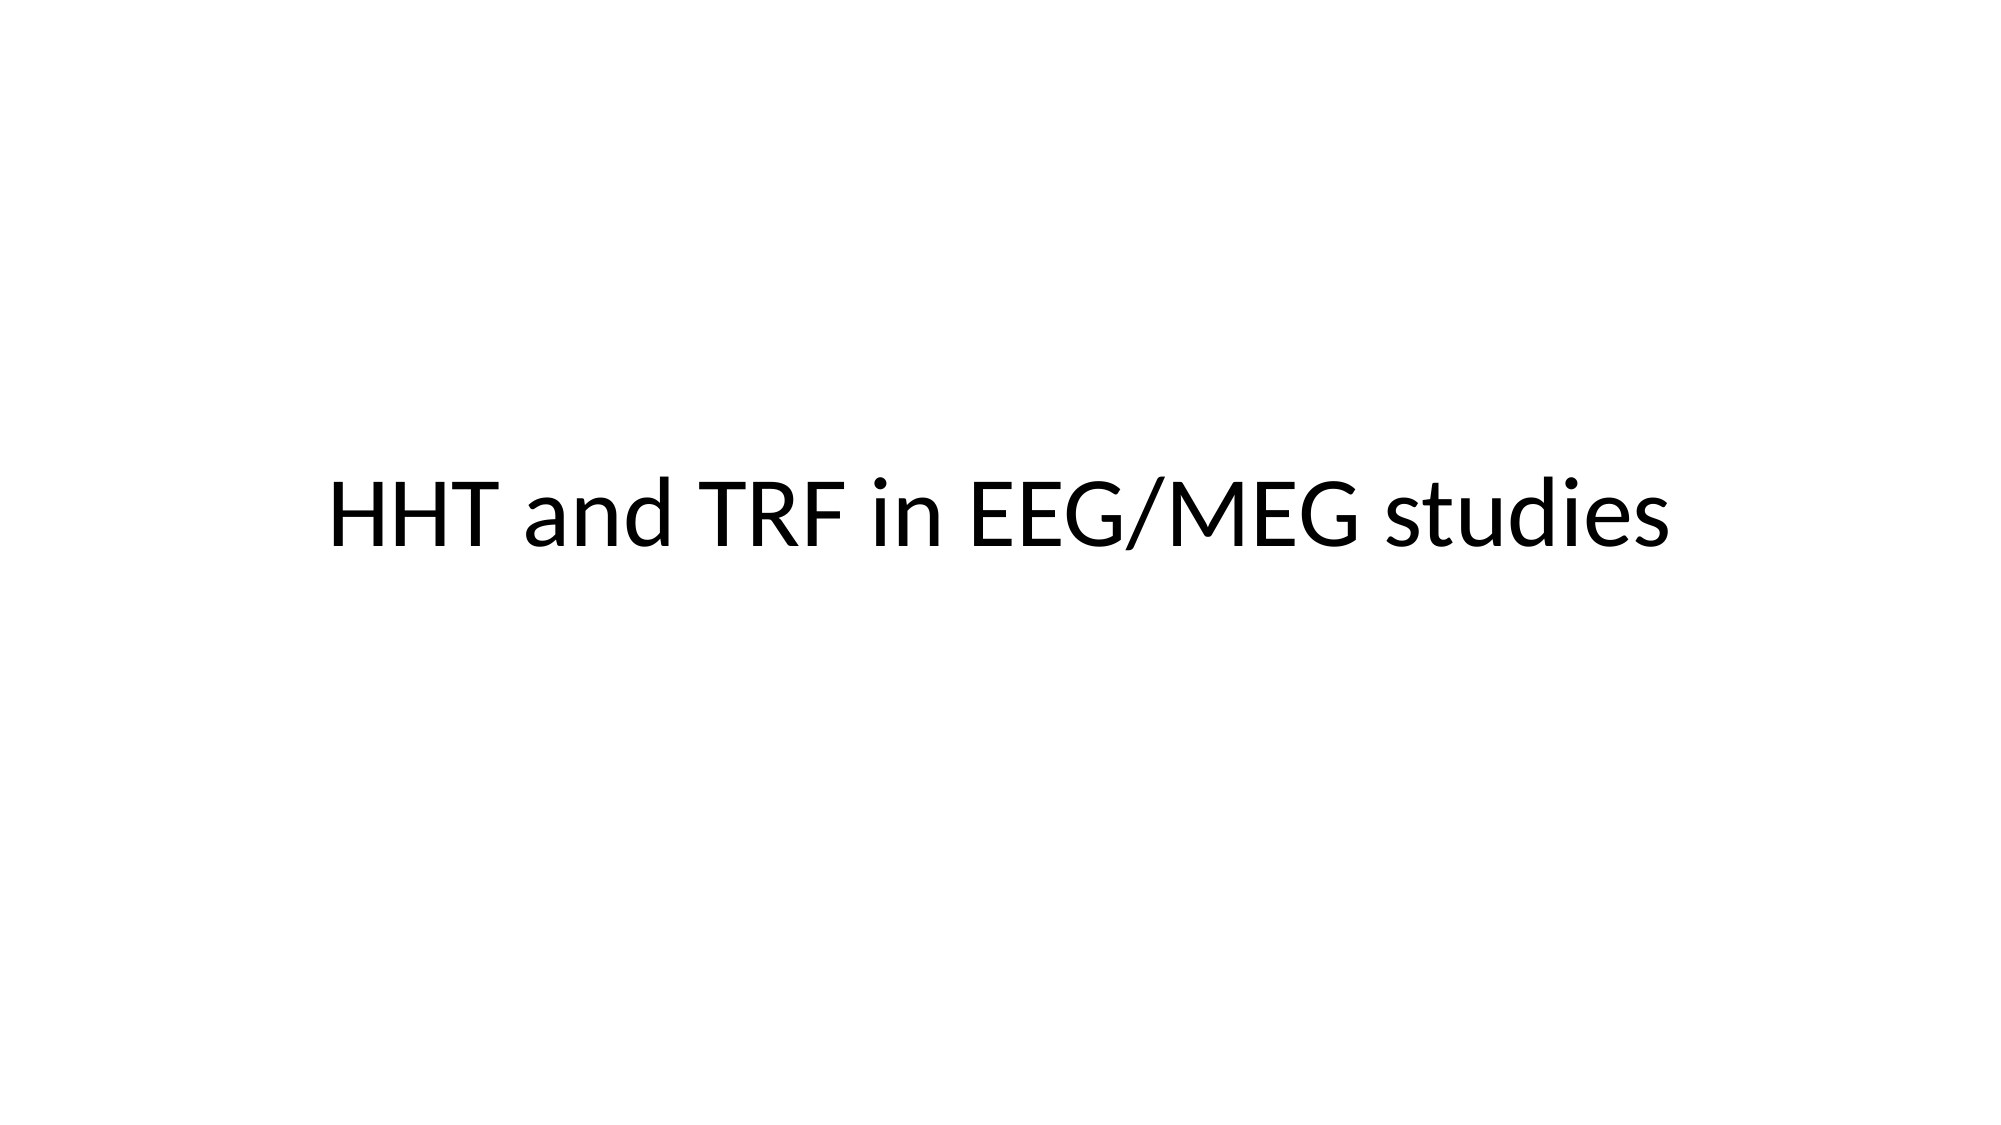

# HHT and TRF in EEG/MEG studies